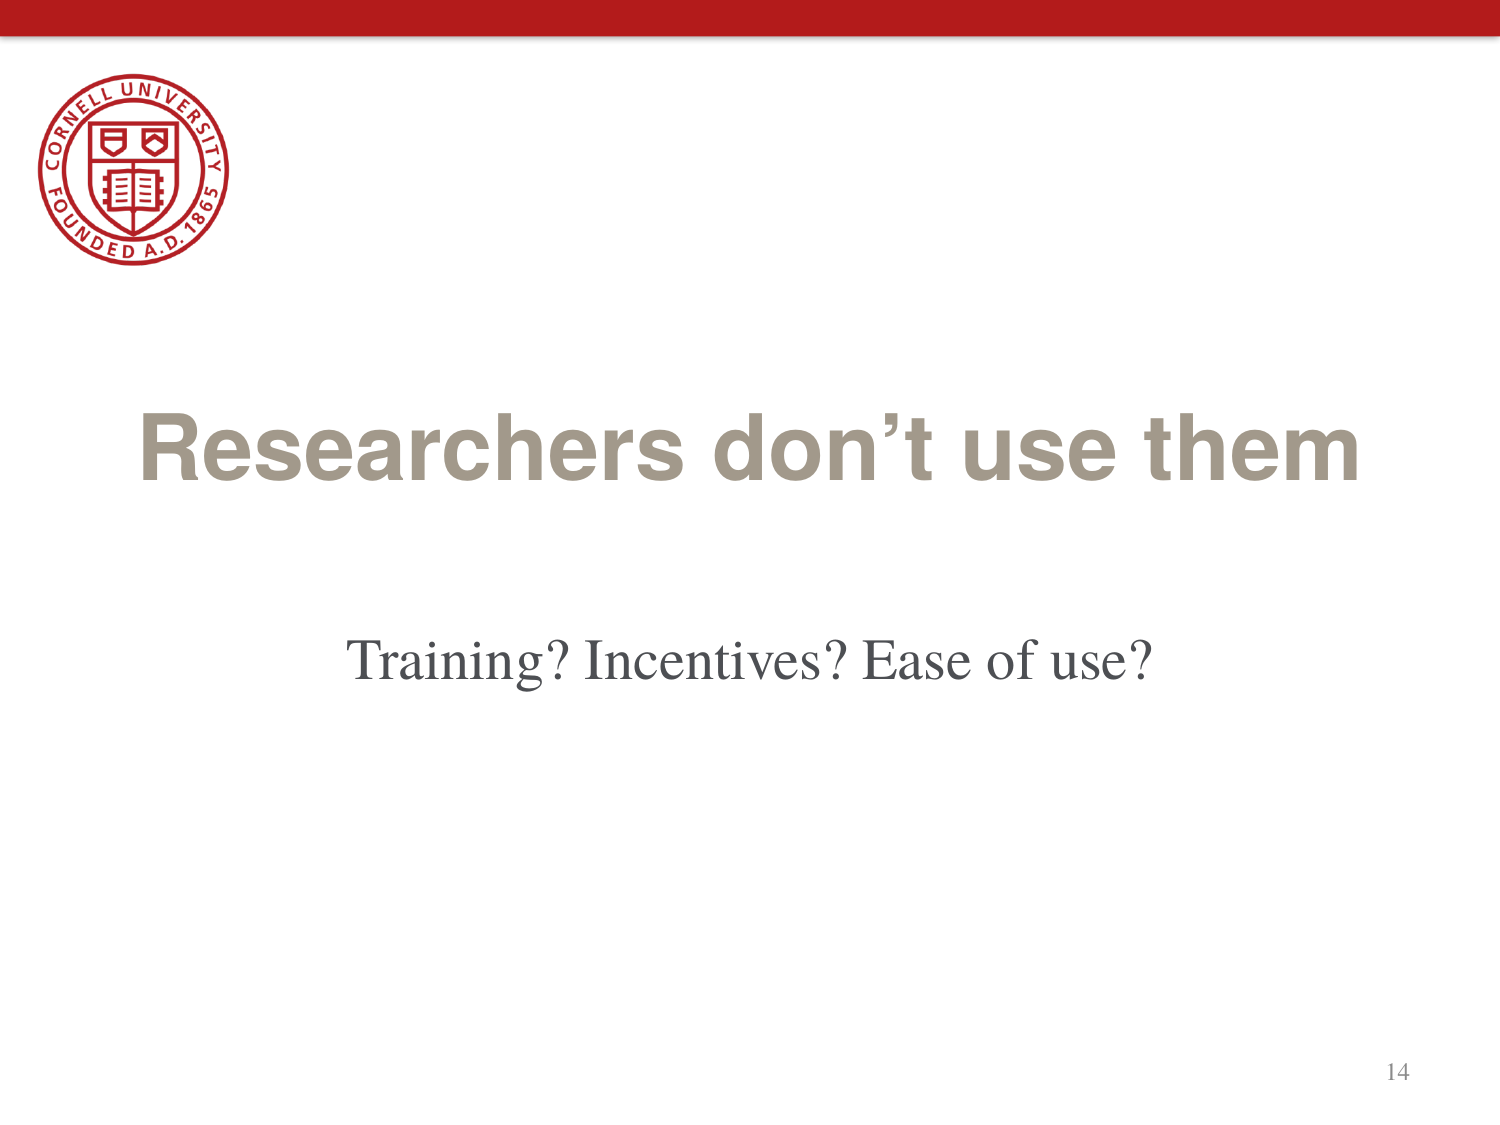

# Researchers don’t use them
Training? Incentives? Ease of use?
14